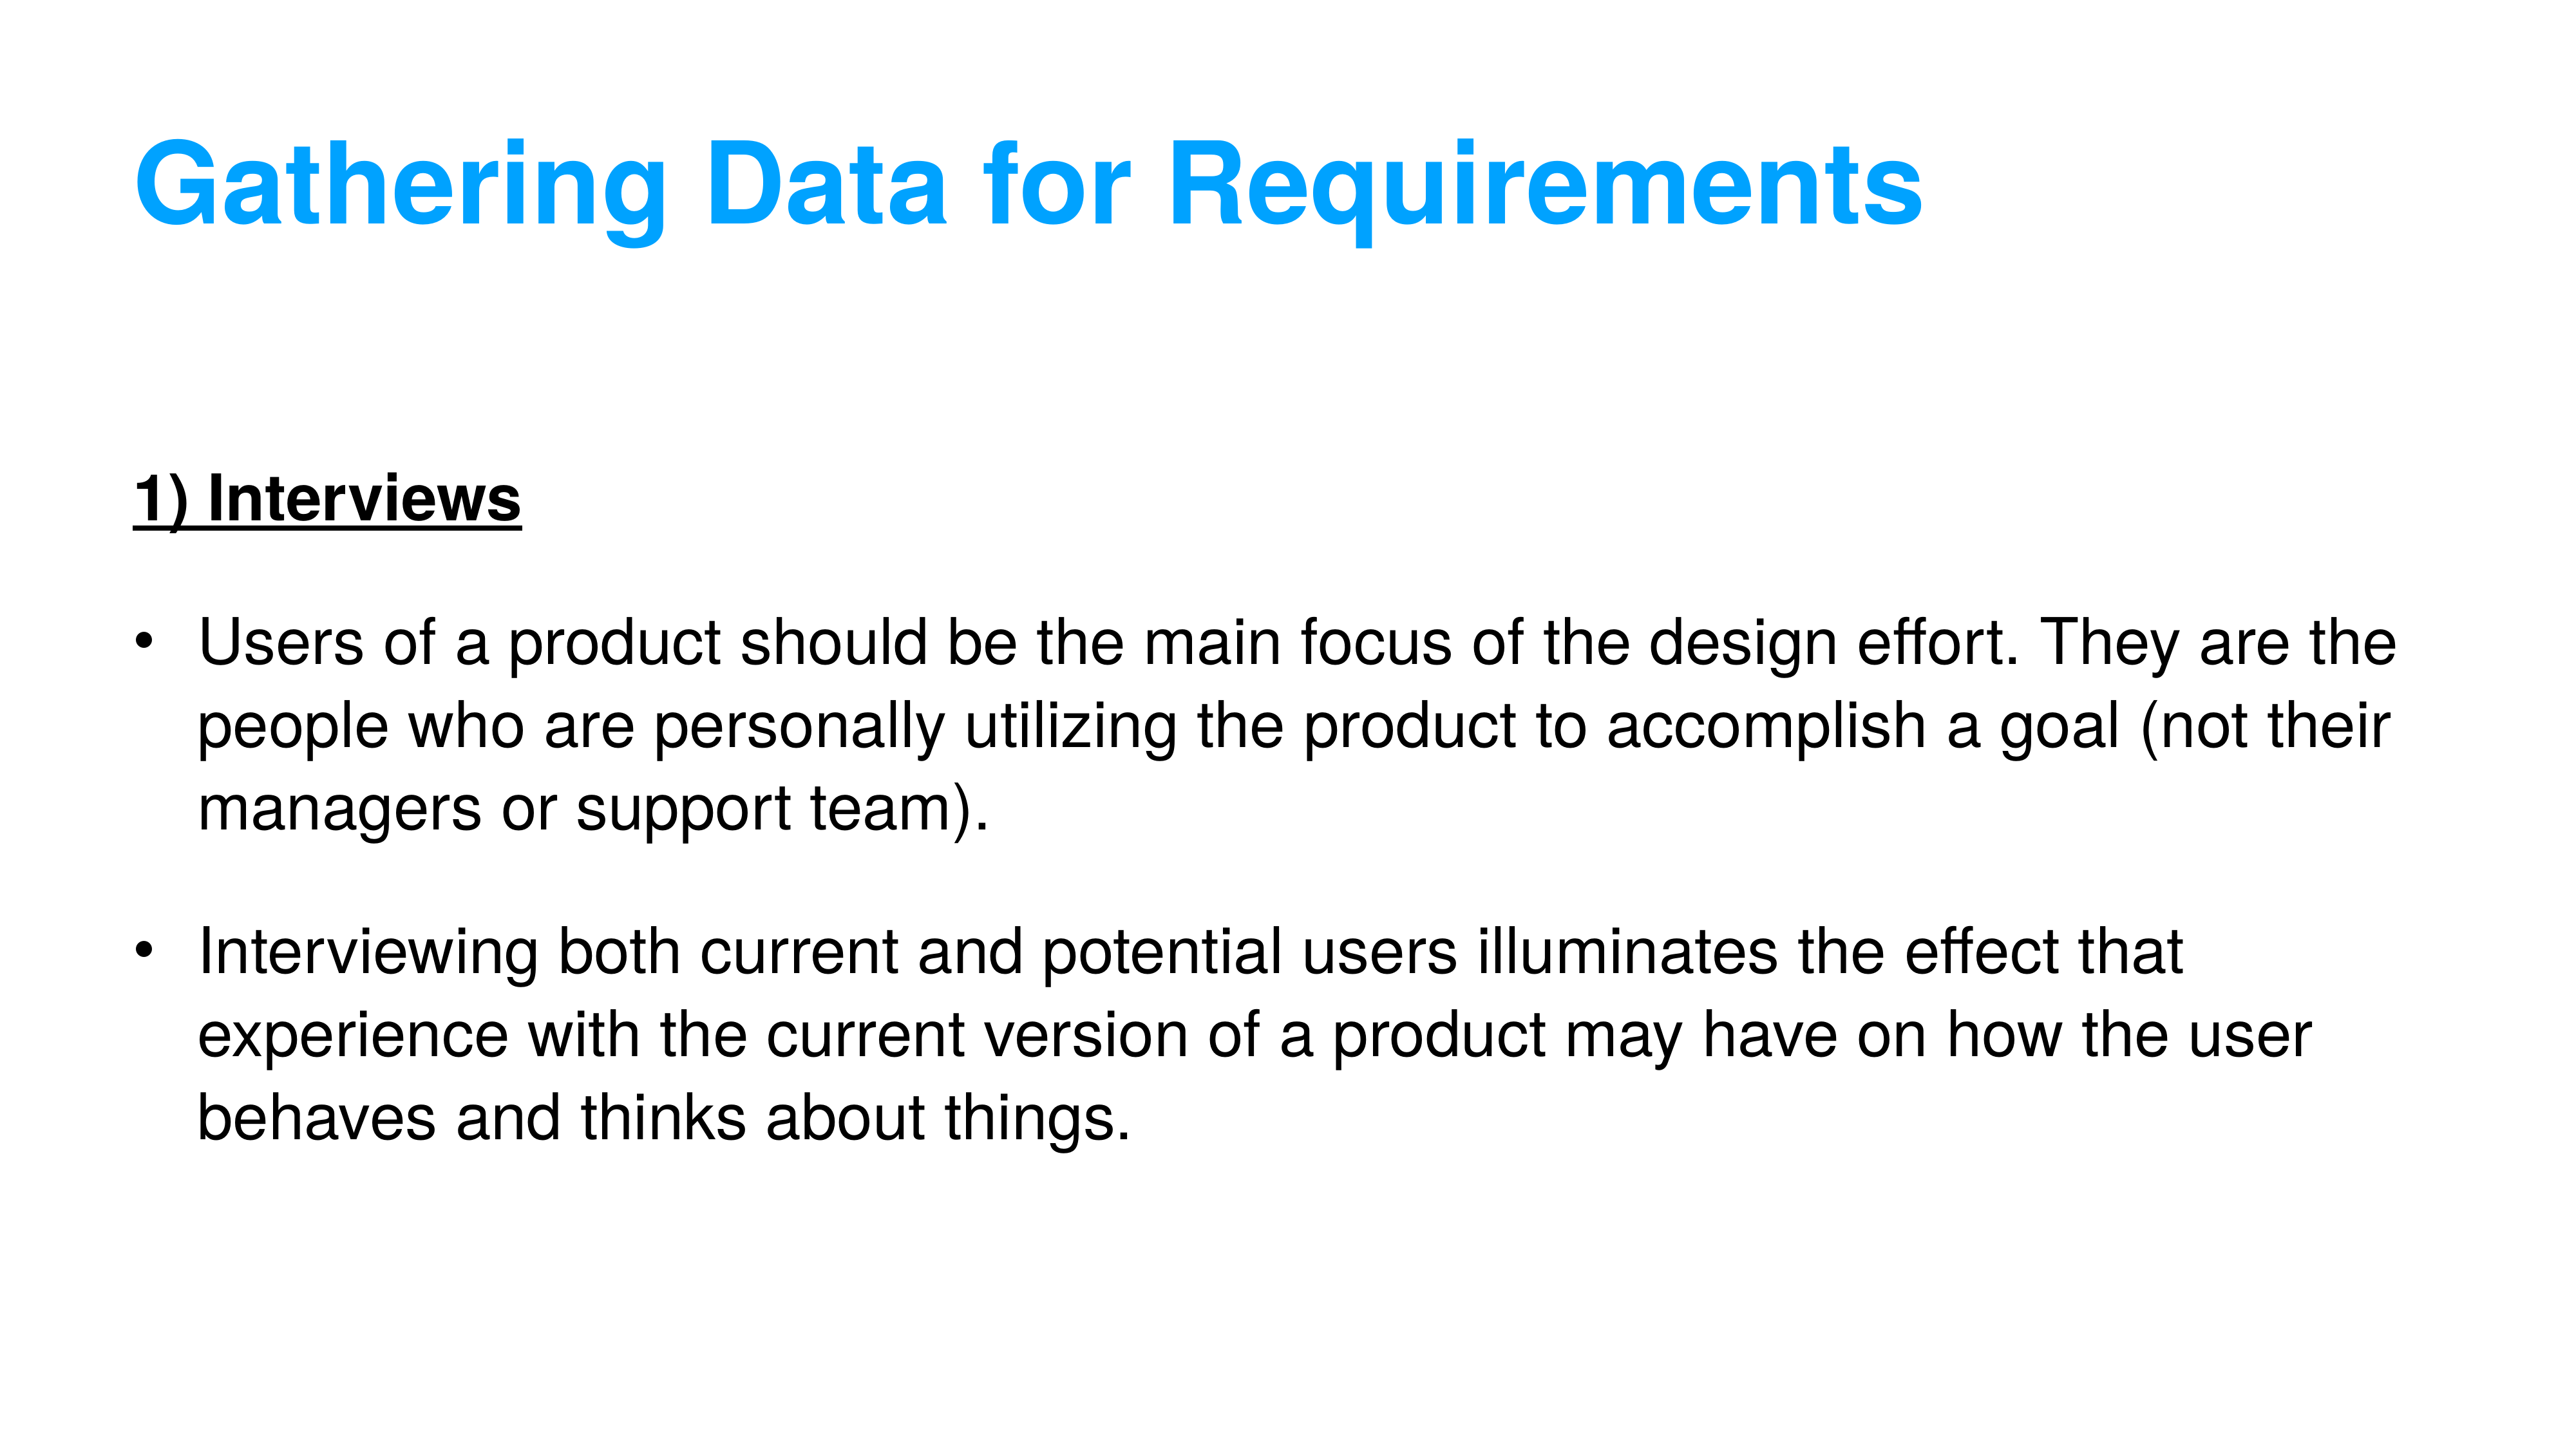

# Gathering Data for Requirements

1) Interviews
Users of a product should be the main focus of the design effort. They are the people who are personally utilizing the product to accomplish a goal (not their managers or support team).
Interviewing both current and potential users illuminates the effect that experience with the current version of a product may have on how the user behaves and thinks about things.